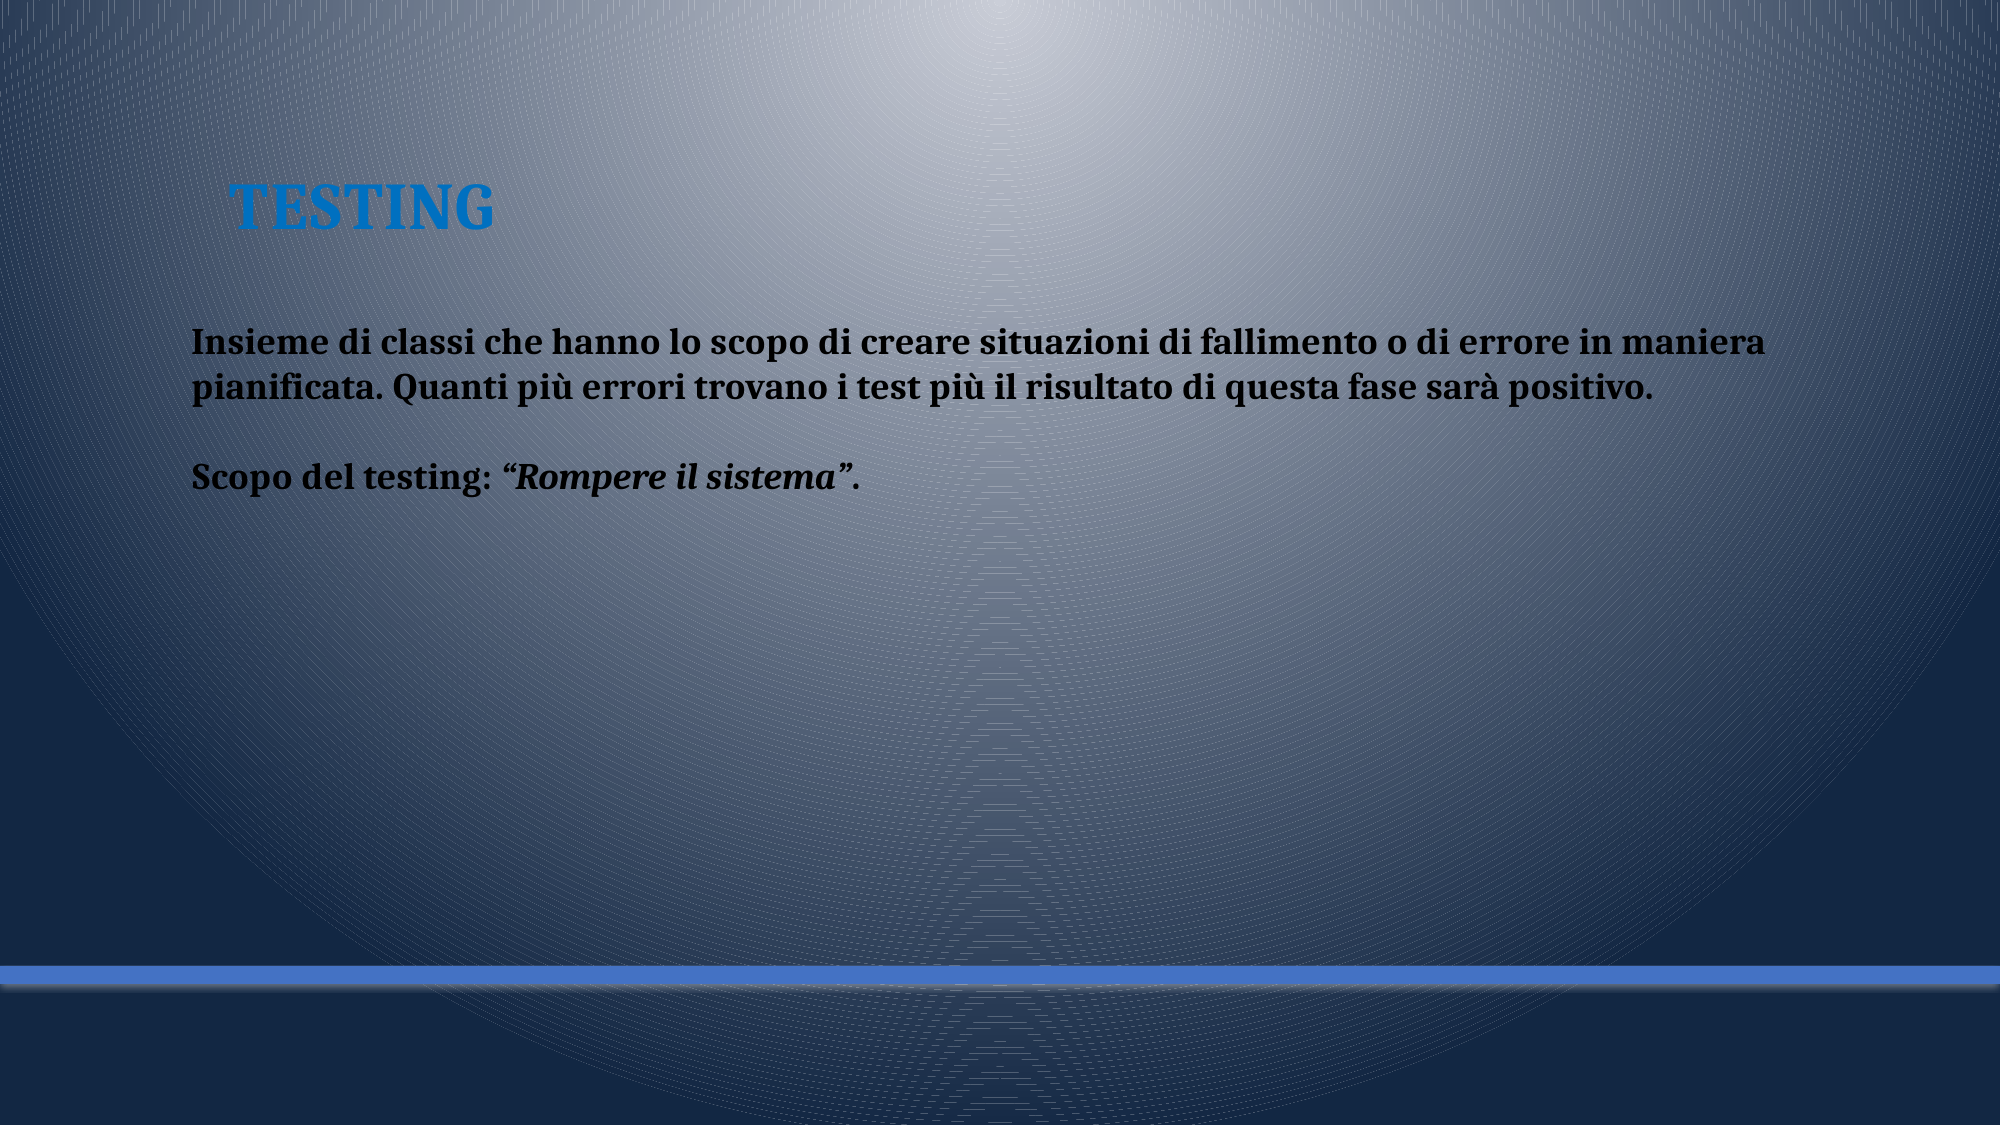

TESTING
Insieme di classi che hanno lo scopo di creare situazioni di fallimento o di errore in maniera pianificata. Quanti più errori trovano i test più il risultato di questa fase sarà positivo.

Scopo del testing: “Rompere il sistema”.